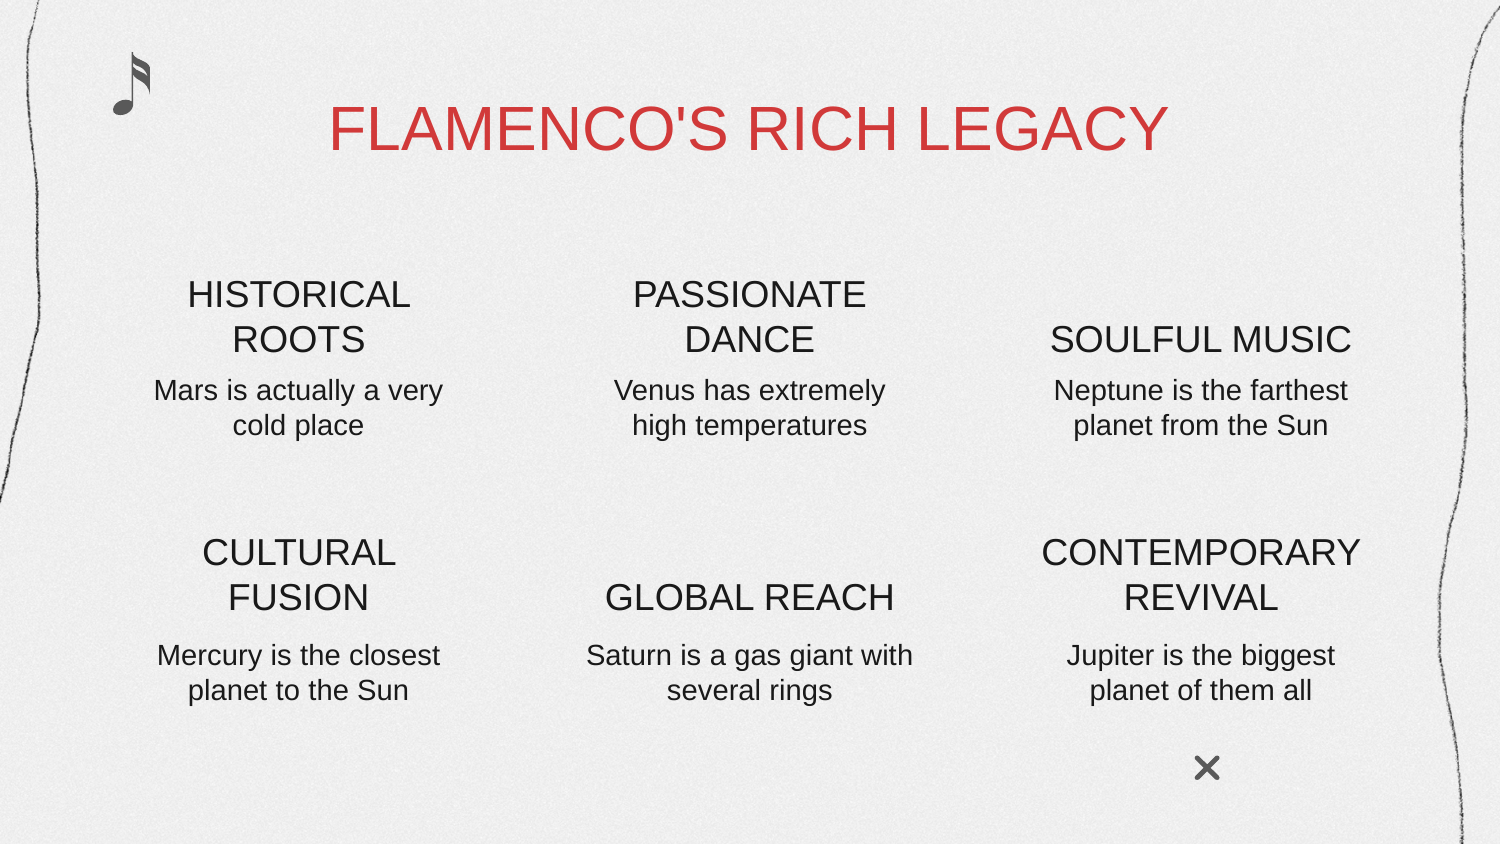

# FLAMENCO'S RICH LEGACY
HISTORICAL ROOTS
PASSIONATE DANCE
SOULFUL MUSIC
Mars is actually a very cold place
Venus has extremely high temperatures
Neptune is the farthest planet from the Sun
CULTURAL FUSION
GLOBAL REACH
CONTEMPORARY REVIVAL
Mercury is the closest planet to the Sun
Saturn is a gas giant with several rings
Jupiter is the biggest planet of them all